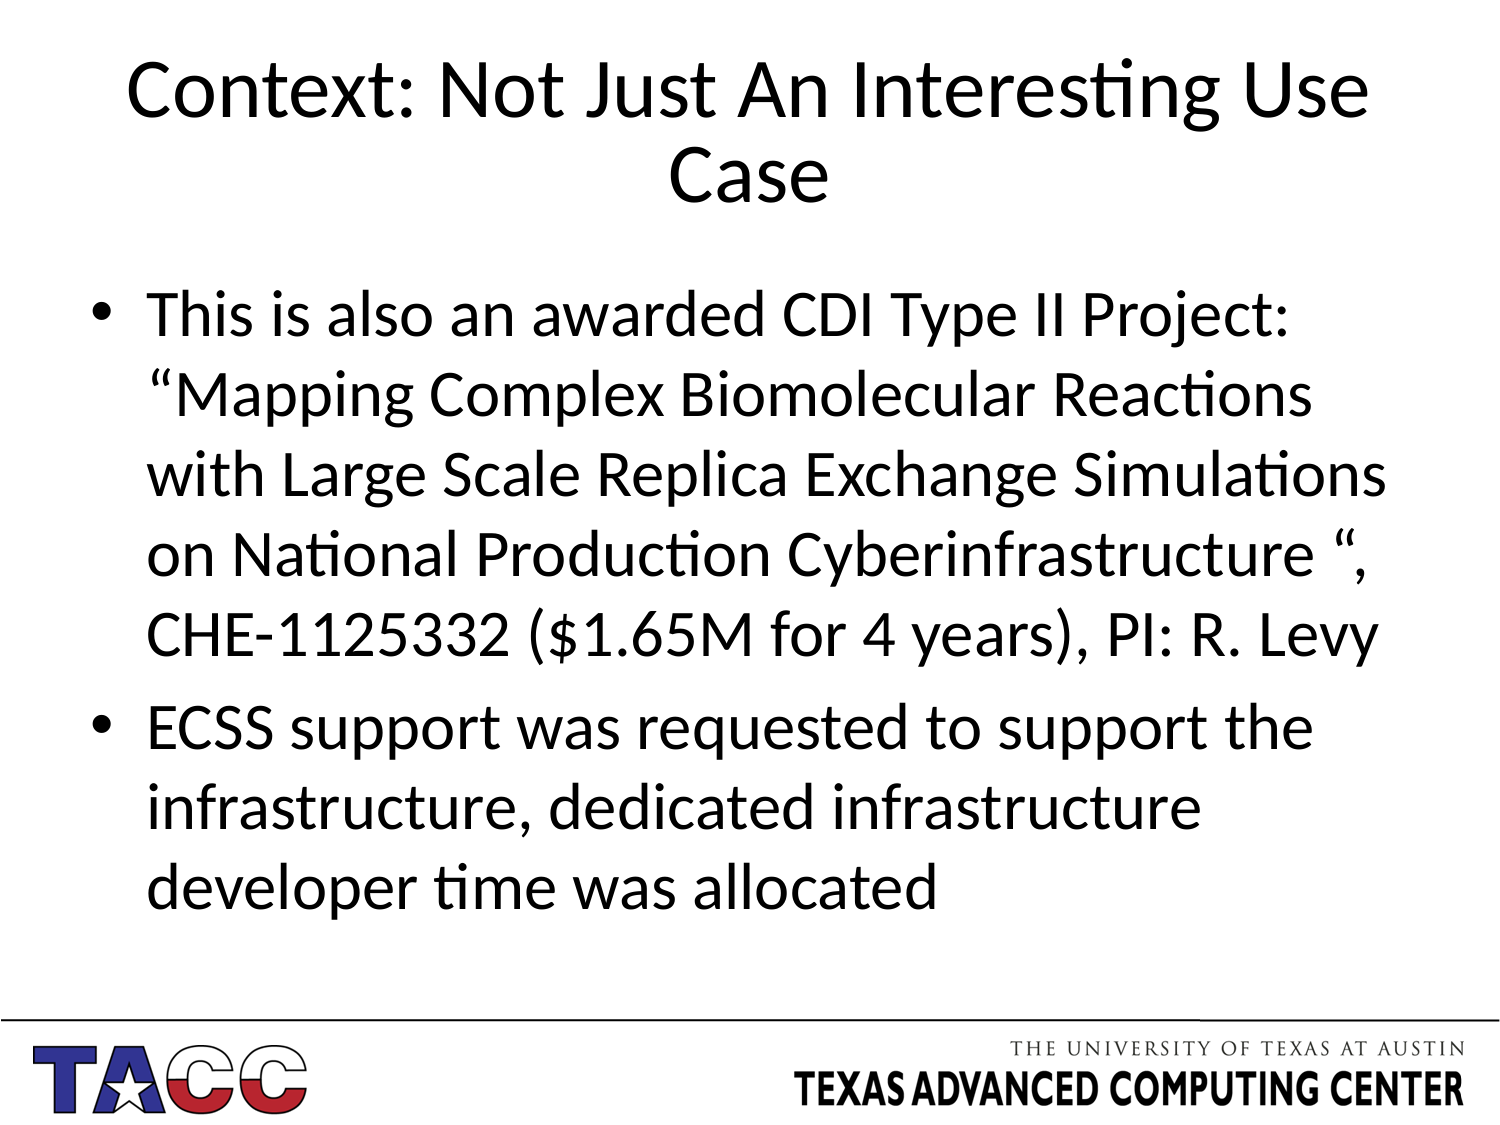

# Context: Not Just An Interesting Use Case
This is also an awarded CDI Type II Project: “Mapping Complex Biomolecular Reactions with Large Scale Replica Exchange Simulations on National Production Cyberinfrastructure “, CHE-1125332 ($1.65M for 4 years), PI: R. Levy
ECSS support was requested to support the infrastructure, dedicated infrastructure developer time was allocated